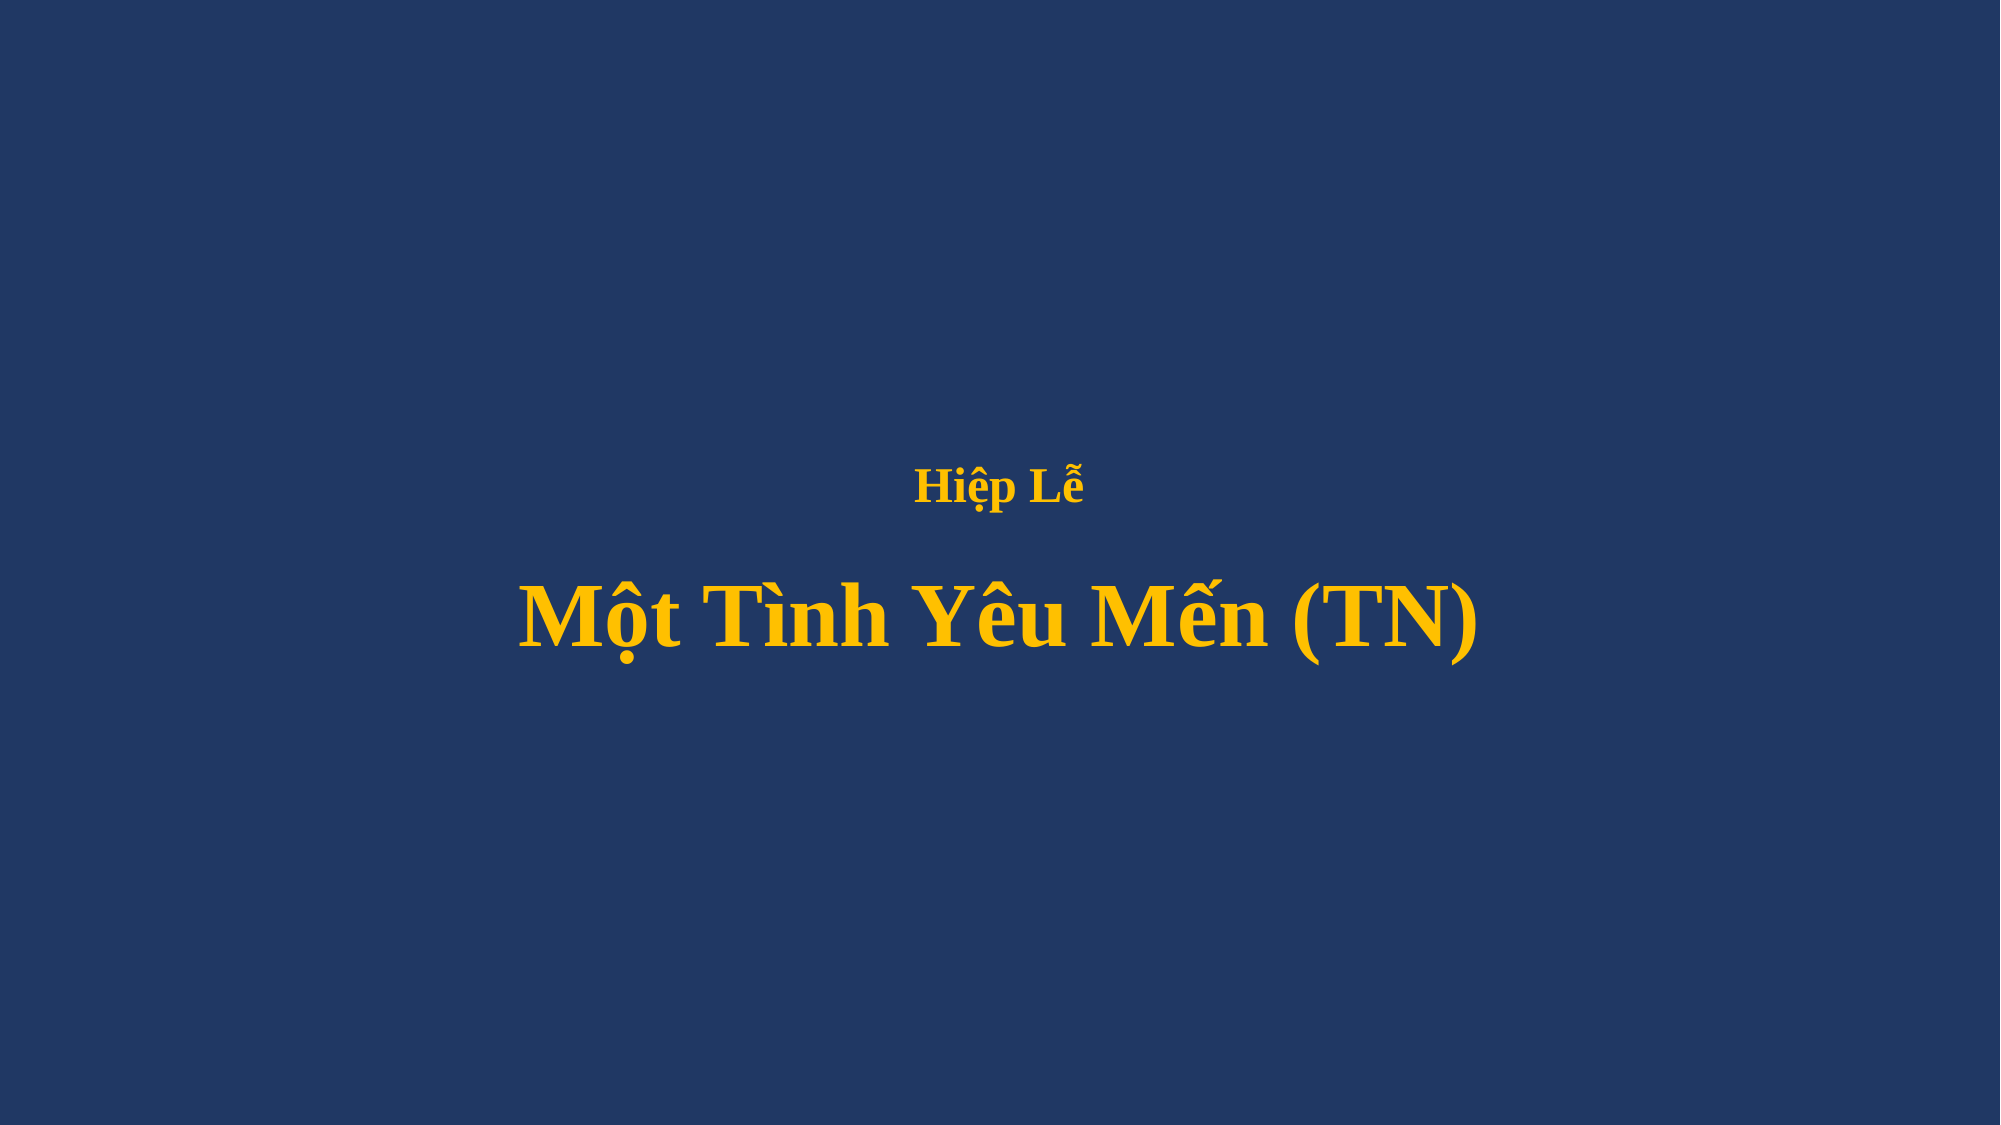

# Hiệp Lễ Một Tình Yêu Mến (TN)